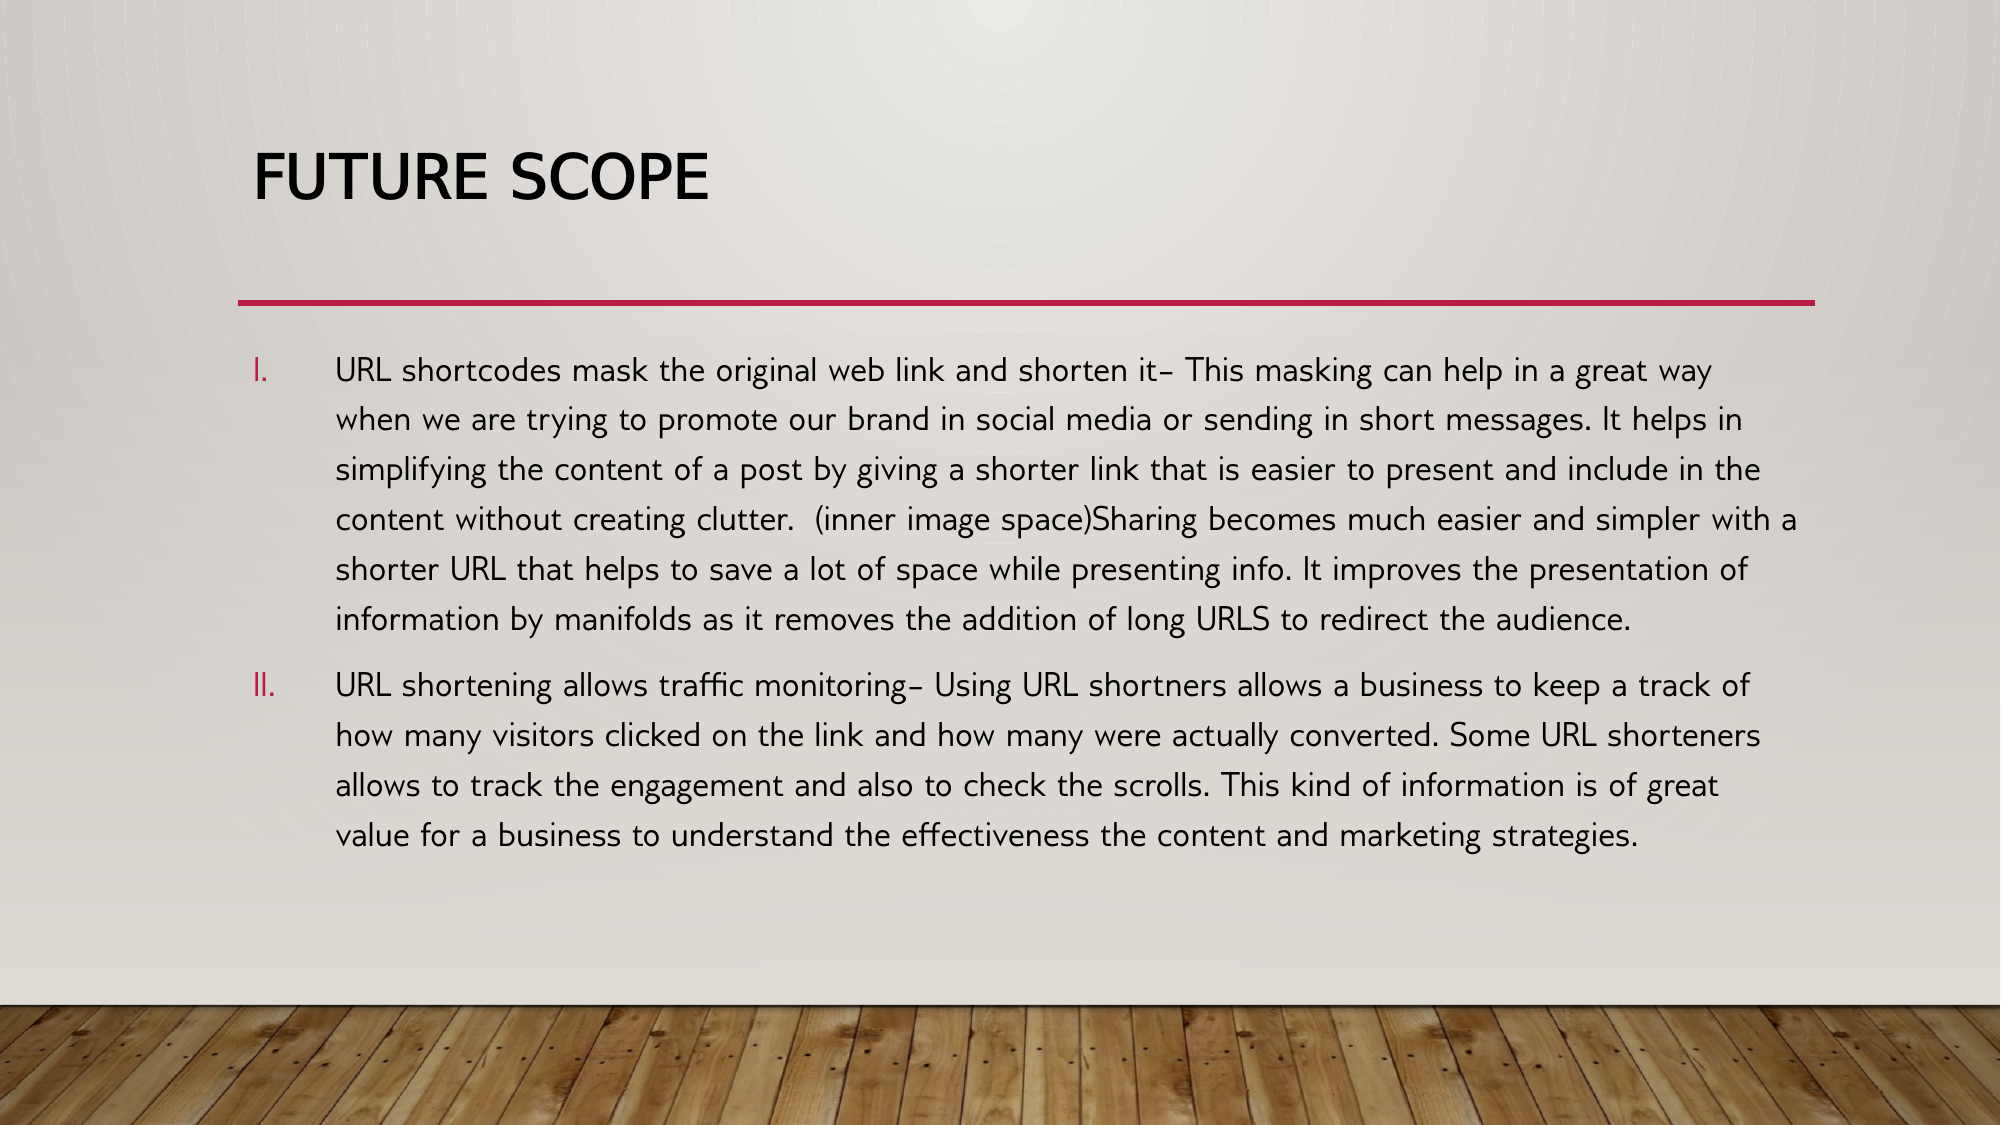

# FUTURE SCOPE
URL shortcodes mask the original web link and shorten it– This masking can help in a great way when we are trying to promote our brand in social media or sending in short messages. It helps in simplifying the content of a post by giving a shorter link that is easier to present and include in the content without creating clutter.  (inner image space)Sharing becomes much easier and simpler with a shorter URL that helps to save a lot of space while presenting info. It improves the presentation of information by manifolds as it removes the addition of long URLS to redirect the audience.
URL shortening allows traffic monitoring– Using URL shortners allows a business to keep a track of how many visitors clicked on the link and how many were actually converted. Some URL shorteners allows to track the engagement and also to check the scrolls. This kind of information is of great value for a business to understand the effectiveness the content and marketing strategies.